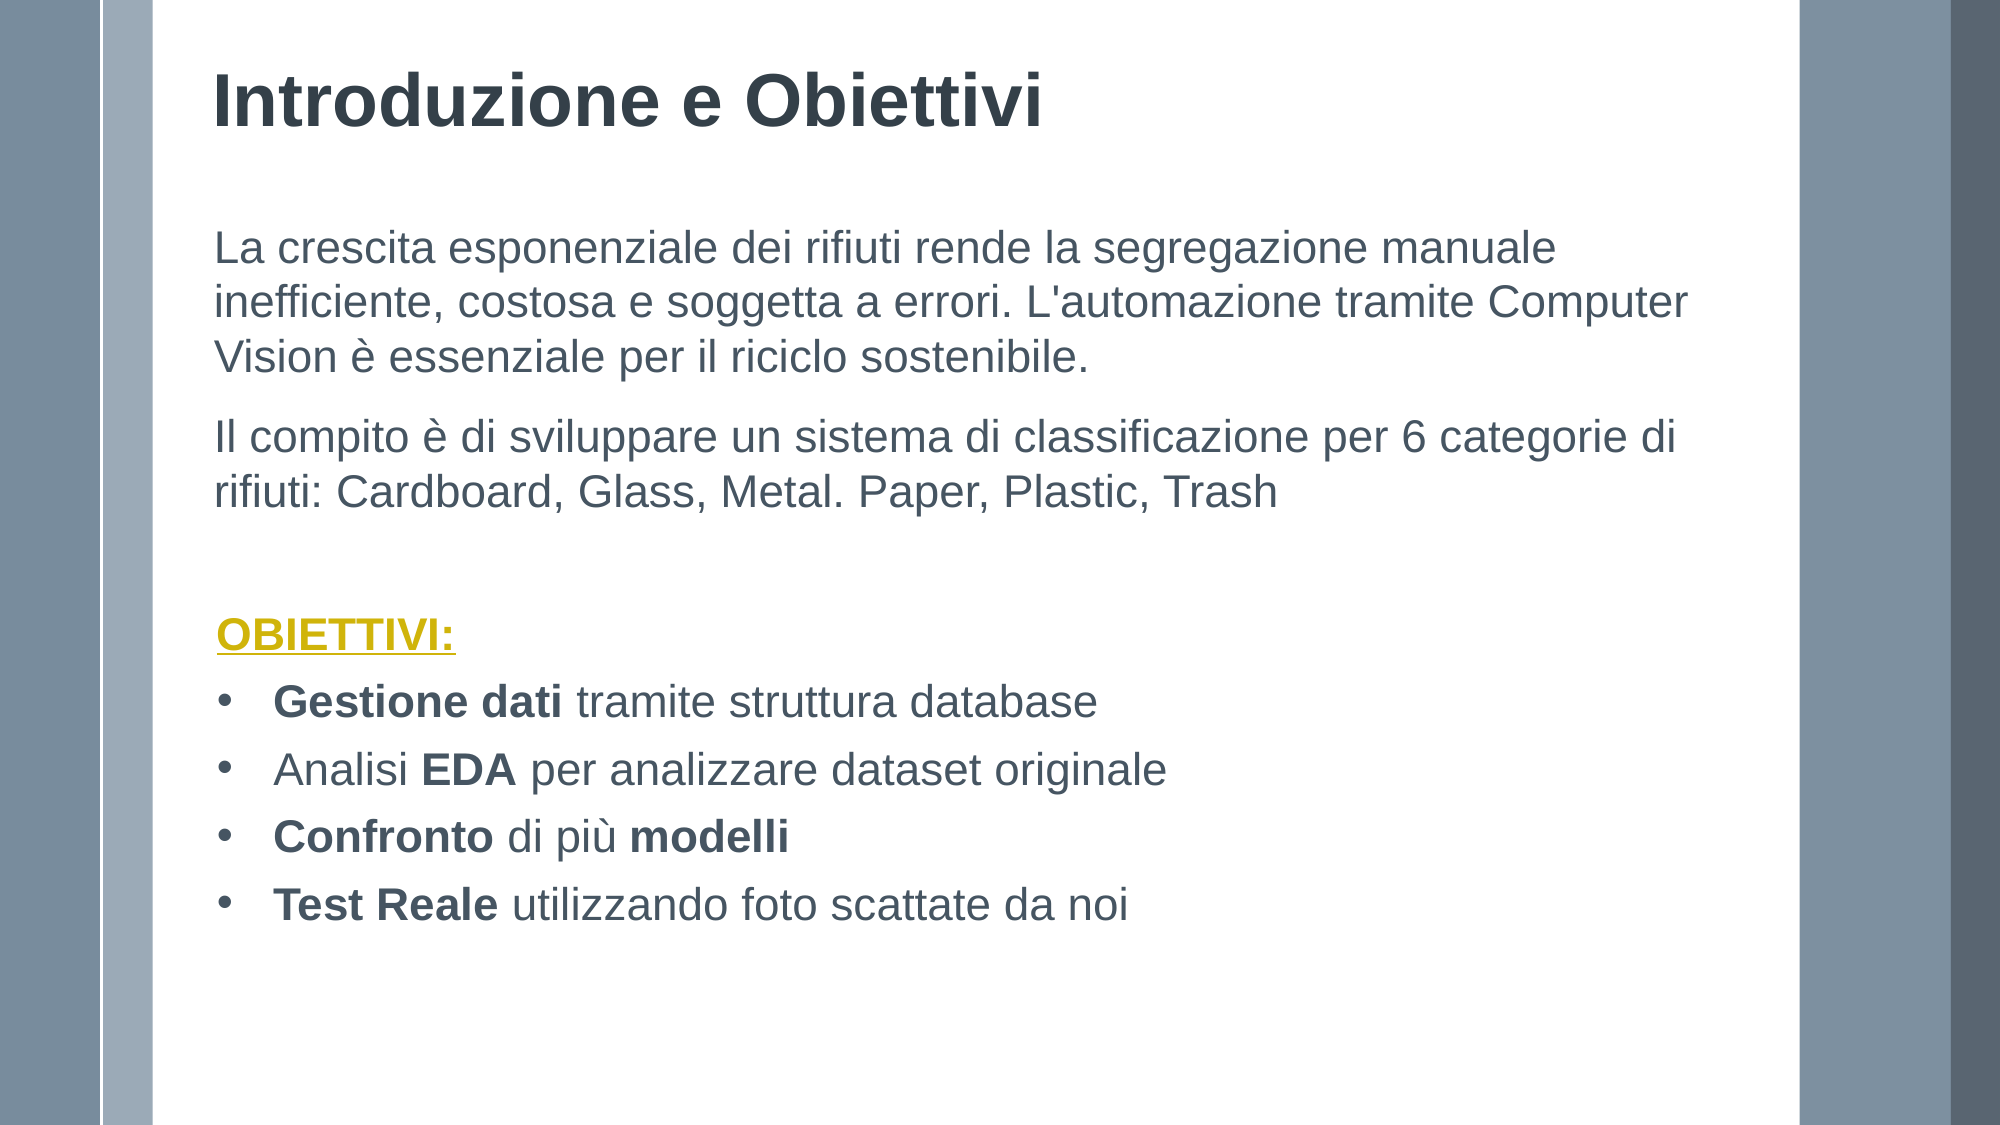

Introduzione e Obiettivi
La crescita esponenziale dei rifiuti rende la segregazione manuale inefficiente, costosa e soggetta a errori. L'automazione tramite Computer Vision è essenziale per il riciclo sostenibile.
Il compito è di sviluppare un sistema di classificazione per 6 categorie di rifiuti: Cardboard, Glass, Metal. Paper, Plastic, Trash
OBIETTIVI:
Gestione dati tramite struttura database
Analisi EDA per analizzare dataset originale
Confronto di più modelli
Test Reale utilizzando foto scattate da noi